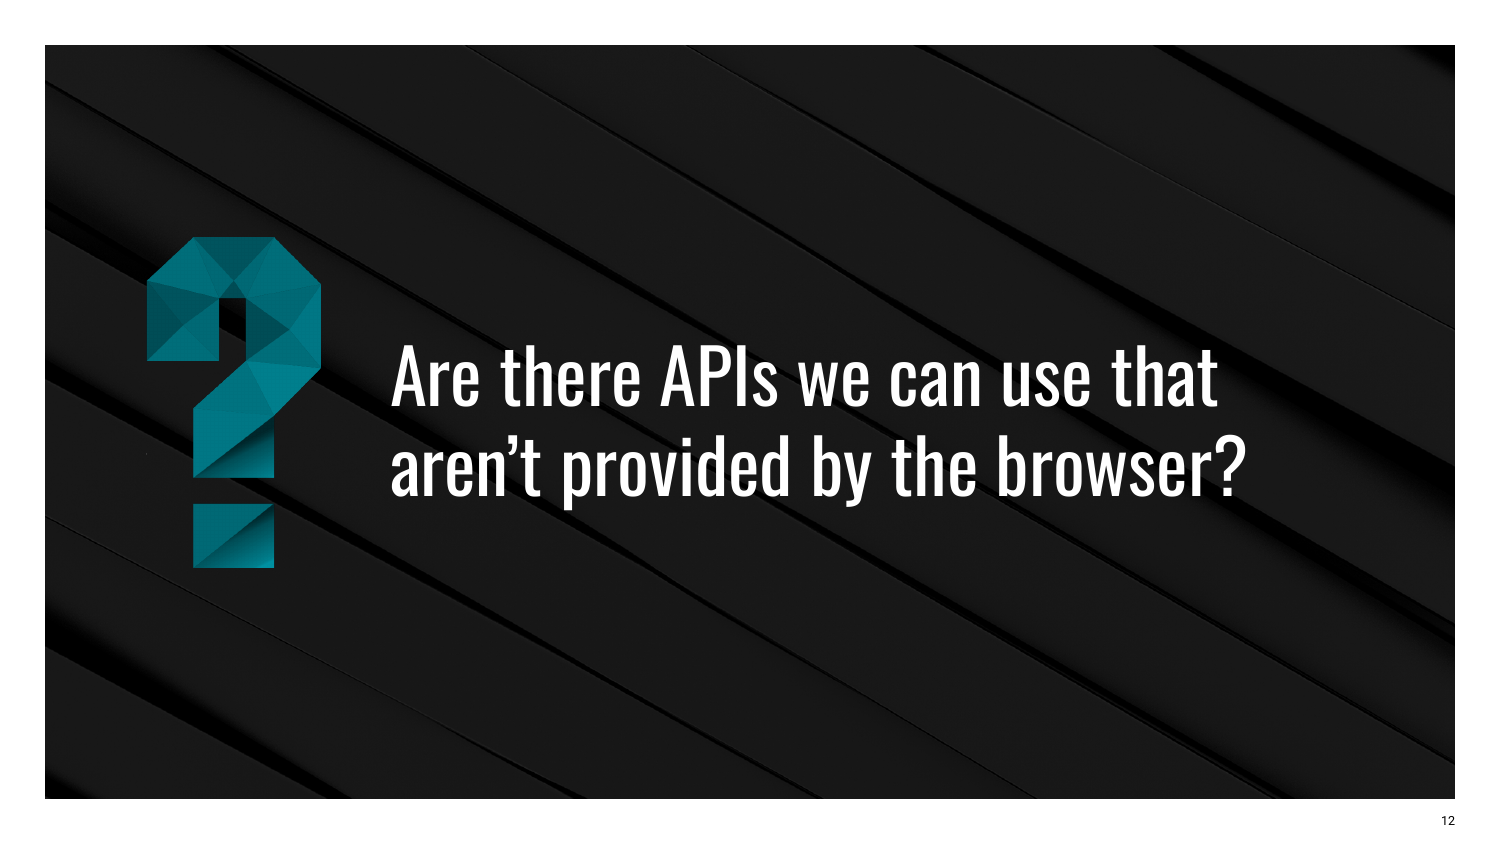

# Are there APIs we can use that
aren’t provided by the browser?